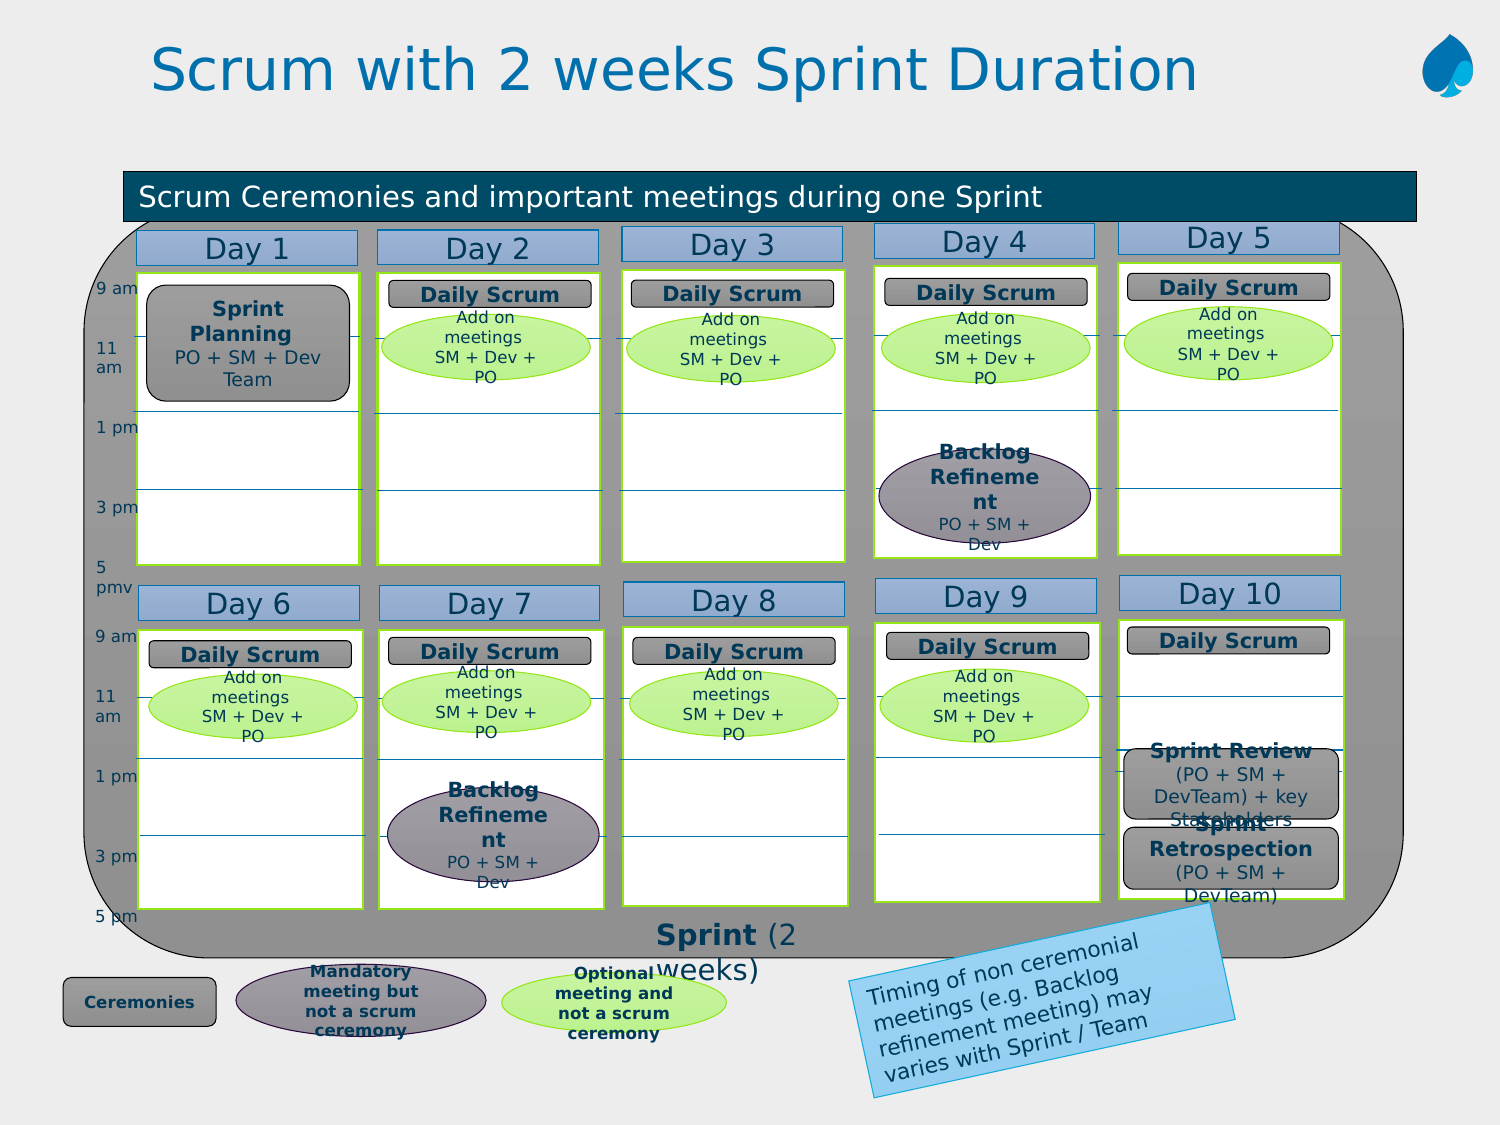

# Scrum with 2 weeks Sprint Duration
Scrum Ceremonies and important meetings during one Sprint

Day 5
Day 4
Day 3
Day 2
Day 1

9 am

11 am

1 pm

3 pm

5 pmv

Daily Scrum

Daily Scrum
Daily Scrum
Daily Scrum
Sprint Planning
PO + SM + Dev Team
Add on meetings
SM + Dev + PO
Add on meetings
SM + Dev + PO
Add on meetings
SM + Dev + PO
Add on meetings
SM + Dev + PO
Backlog Refinement
PO + SM + Dev
Day 10
Day 9
Day 8
Day 7
Day 6
9 am

11 am

1 pm

3 pm

5 pm

Daily Scrum

Daily Scrum
Daily Scrum
Daily Scrum
Daily Scrum
Add on meetings
SM + Dev + PO
Add on meetings
SM + Dev + PO
Add on meetings
SM + Dev + PO
Add on meetings
SM + Dev + PO
Sprint Review
(PO + SM + DevTeam) + key Stakeholders
Backlog Refinement
PO + SM + Dev
Sprint Retrospection
(PO + SM + DevTeam)
Sprint (2 weeks)
Timing of non ceremonial meetings (e.g. Backlog refinement meeting) may varies with Sprint / Team
Mandatory meeting but not a scrum ceremony
Optional meeting and not a scrum ceremony
Ceremonies